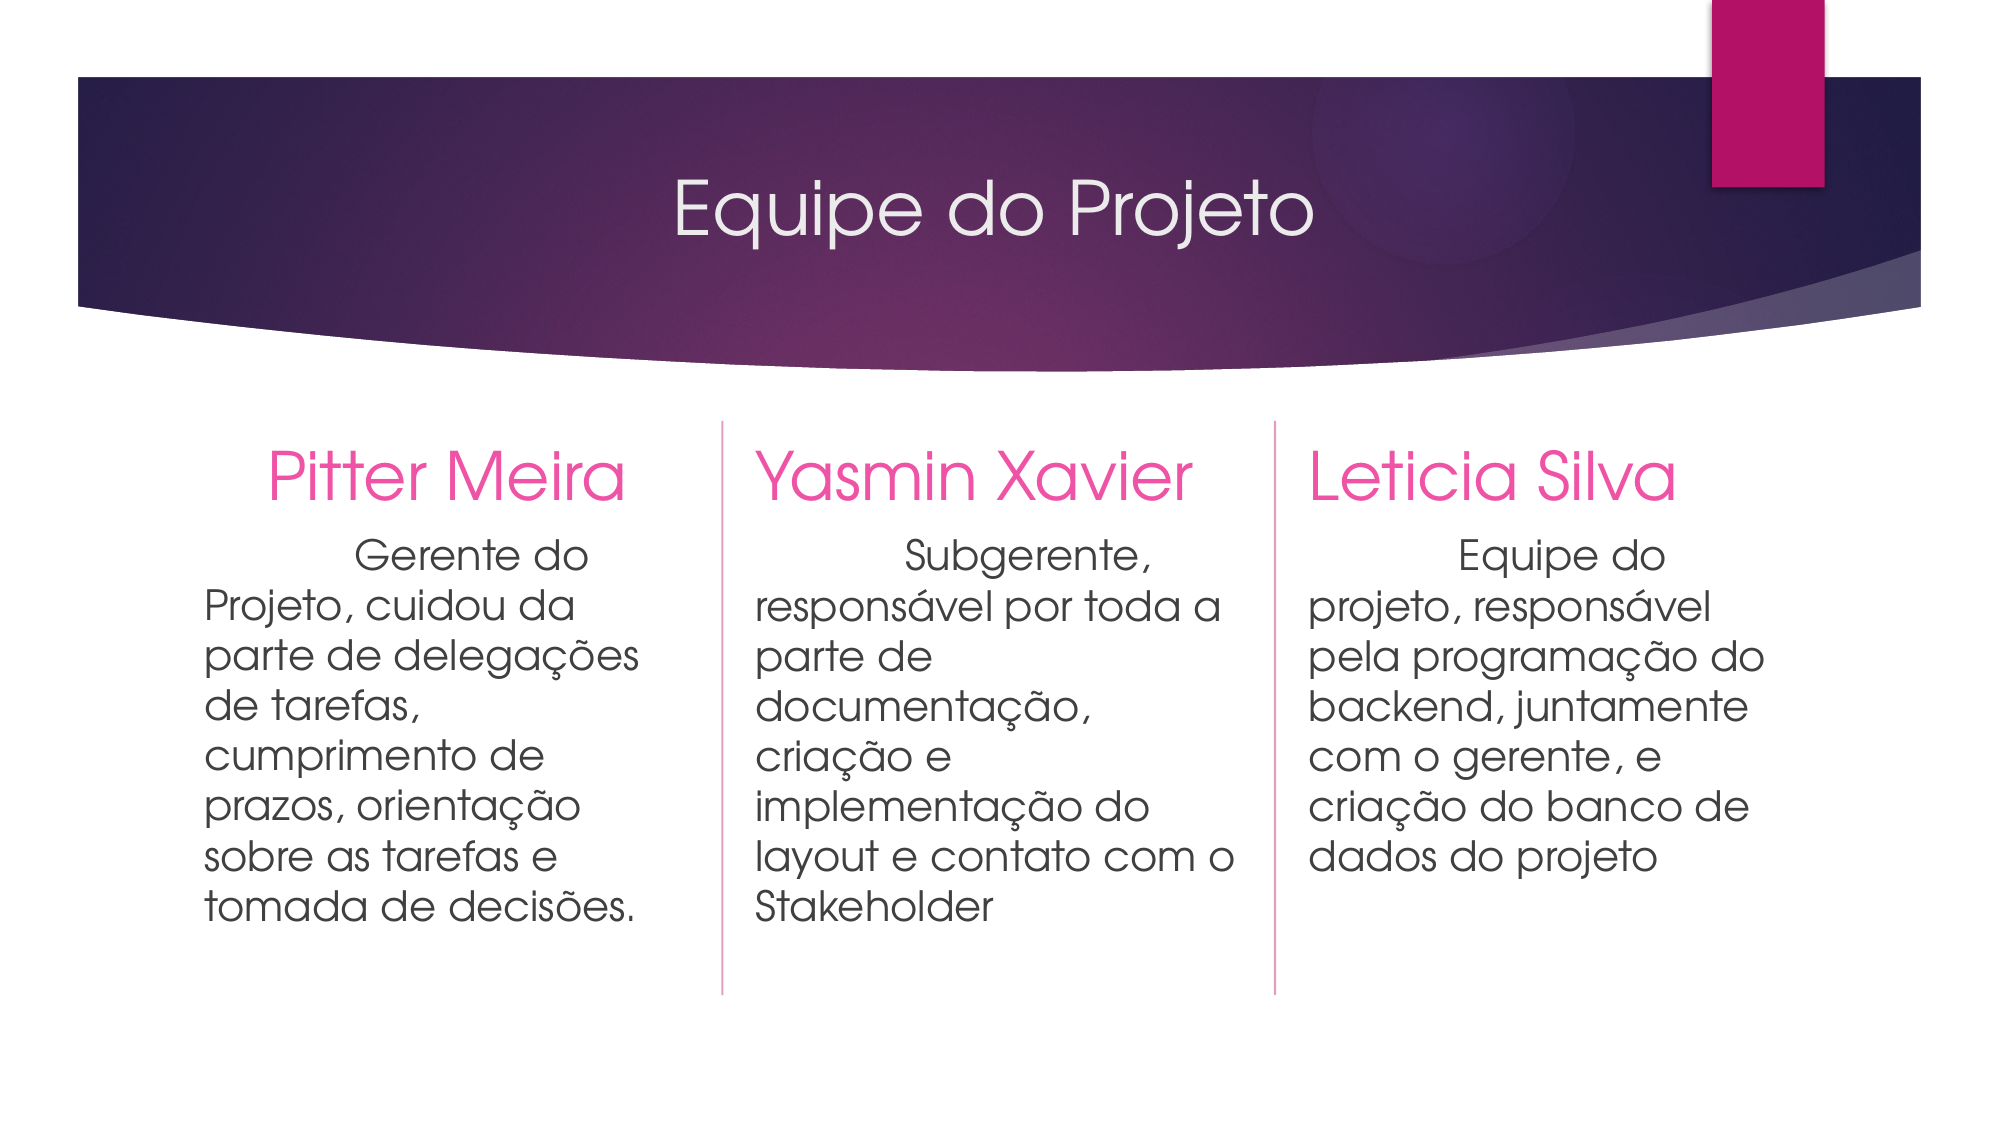

# Equipe do Projeto
Yasmin Xavier
Leticia Silva
Pitter Meira
	Equipe do projeto, responsável pela programação do backend, juntamente com o gerente, e criação do banco de dados do projeto
	Subgerente, responsável por toda a parte de documentação, criação e implementação do layout e contato com o Stakeholder
	Gerente do Projeto, cuidou da parte de delegações de tarefas, cumprimento de prazos, orientação sobre as tarefas e tomada de decisões.